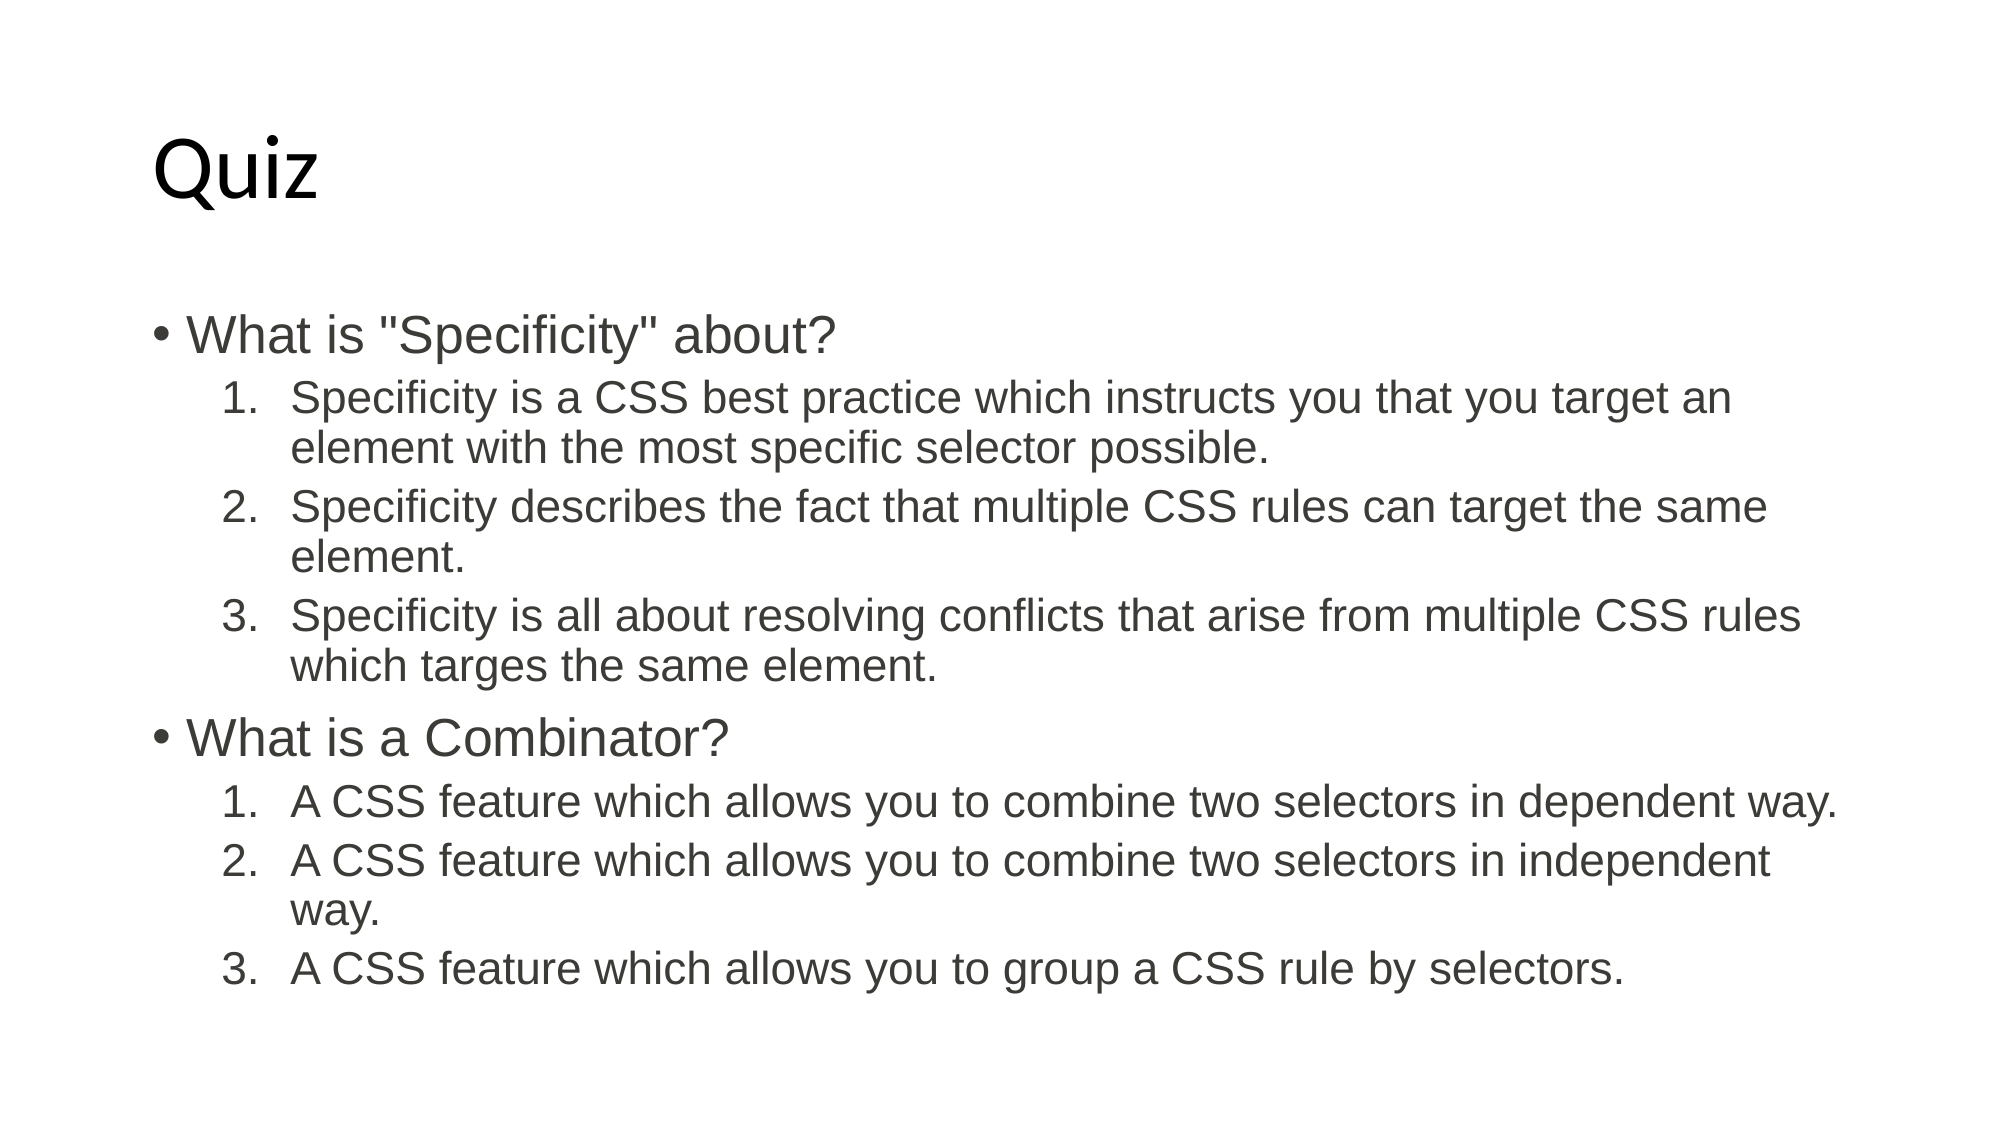

# Quiz
What is "Specificity" about?
Specificity is a CSS best practice which instructs you that you target an element with the most specific selector possible.
Specificity describes the fact that multiple CSS rules can target the same element.
Specificity is all about resolving conflicts that arise from multiple CSS rules which targes the same element.
What is a Combinator?
A CSS feature which allows you to combine two selectors in dependent way.
A CSS feature which allows you to combine two selectors in independent way.
A CSS feature which allows you to group a CSS rule by selectors.